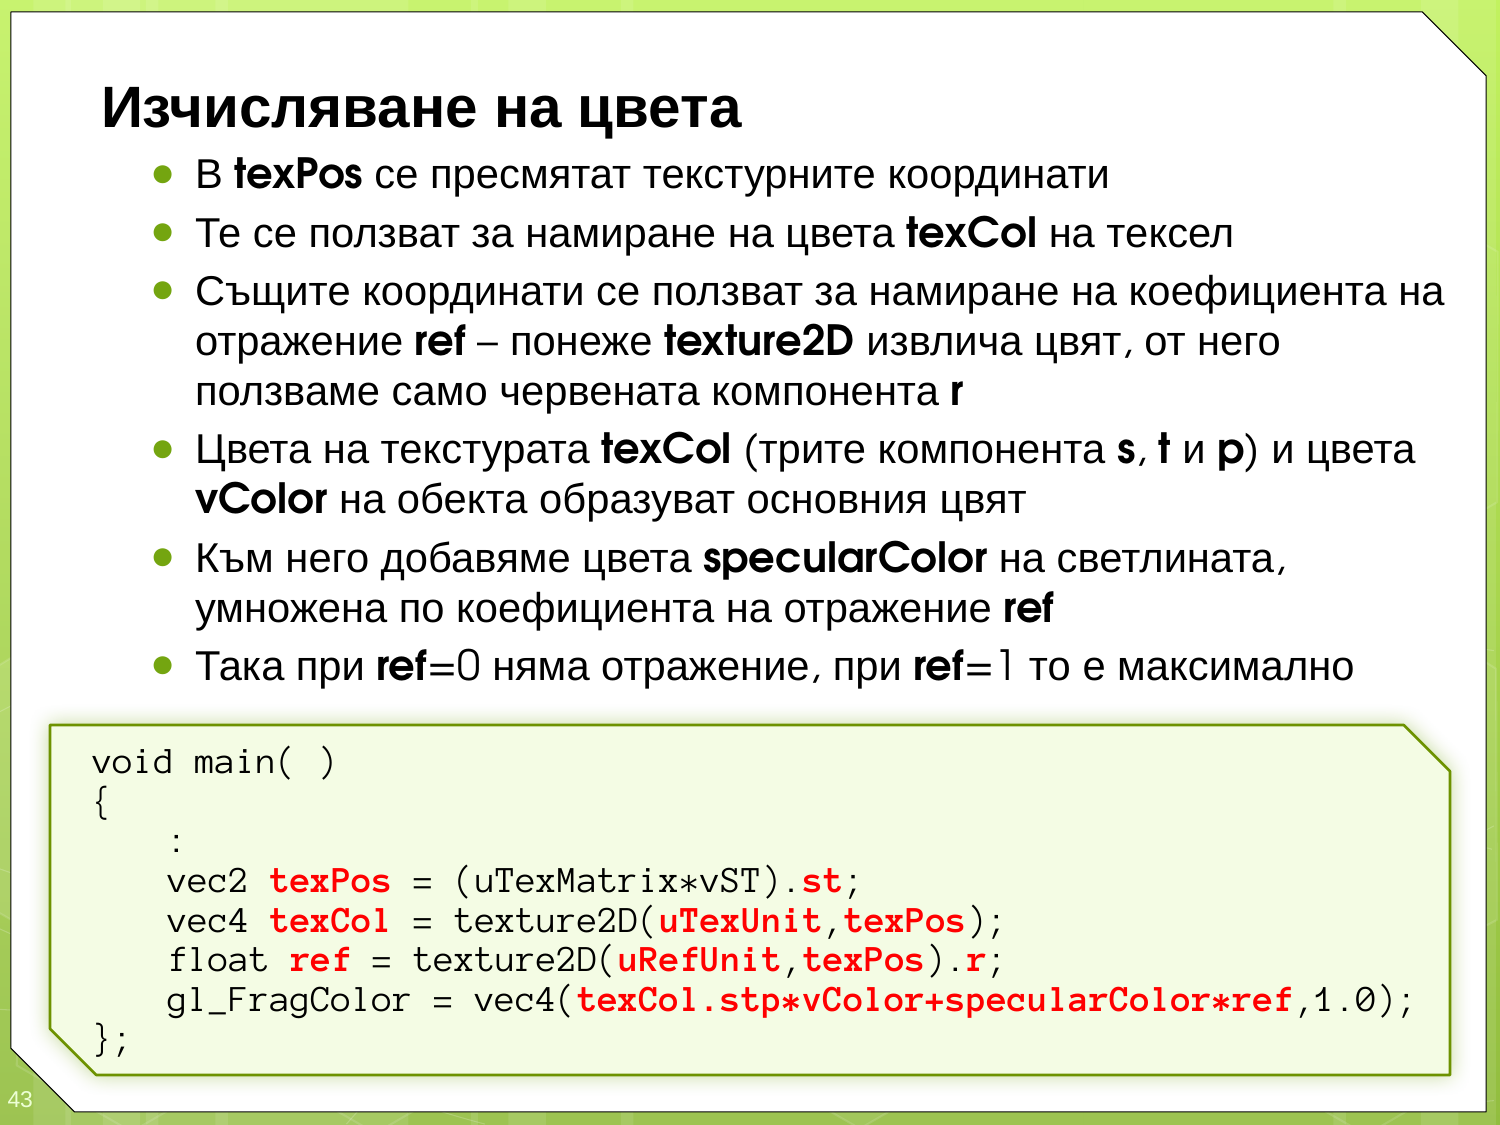

Изчисляване на цвета
В texPos се пресмятат текстурните координати
Те се ползват за намиране на цвета texCol на тексел
Същите координати се ползват за намиране на коефициента на отражение ref – понеже texture2D извлича цвят, от него ползваме само червената компонента r
Цвета на текстурата texCol (трите компонента s, t и p) и цвета vColor на обекта образуват основния цвят
Към него добавяме цвета specularColor на светлината, умножена по коефициента на отражение ref
Така при ref=0 няма отражение, при ref=1 то е максимално
void main( )
{
	:
	vec2 texPos = (uTexMatrix*vST).st;
	vec4 texCol = texture2D(uTexUnit,texPos);
	float ref = texture2D(uRefUnit,texPos).r;
	gl_FragColor = vec4(texCol.stp*vColor+specularColor*ref,1.0);
};